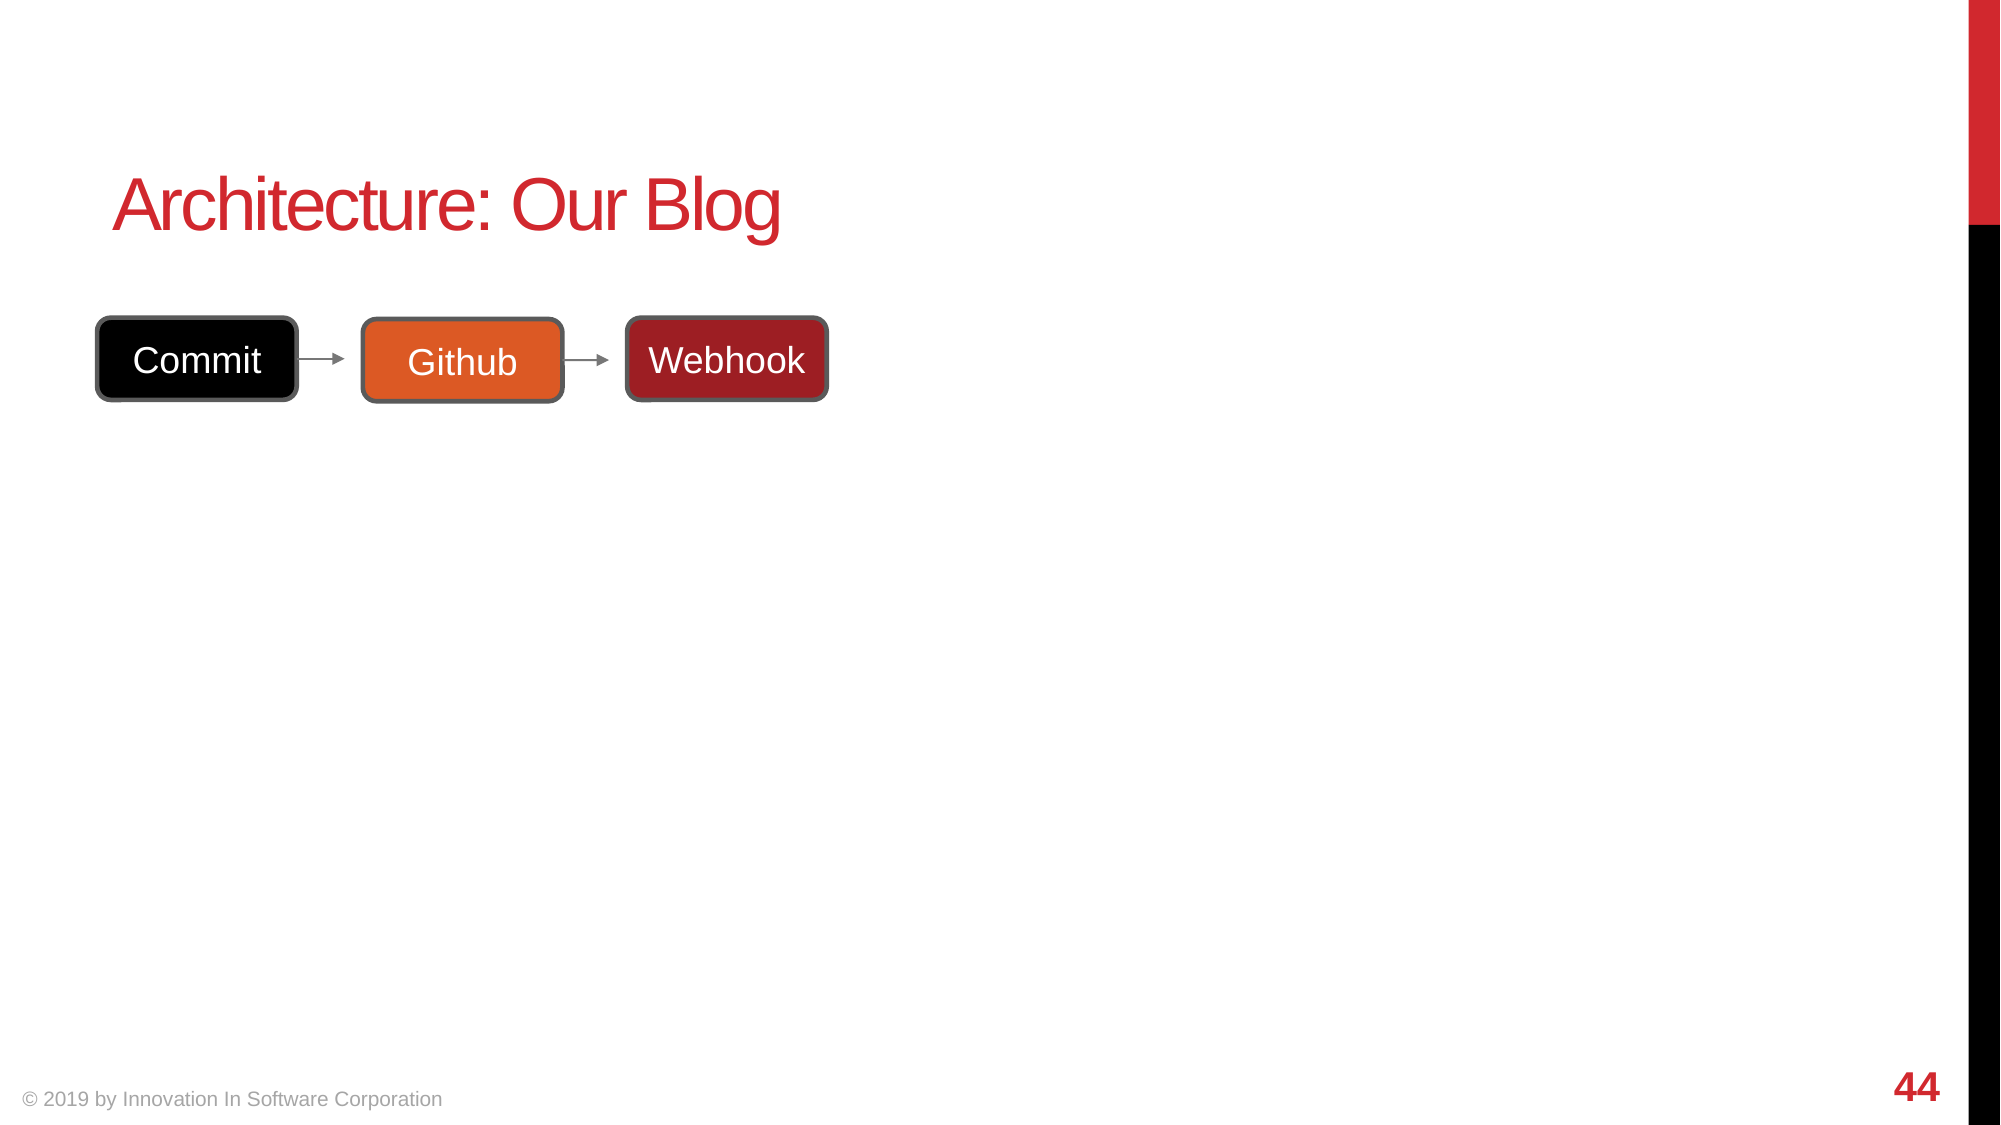

# Architecture: Our Blog
Webhook
Commit
Github
44
© 2019 by Innovation In Software Corporation